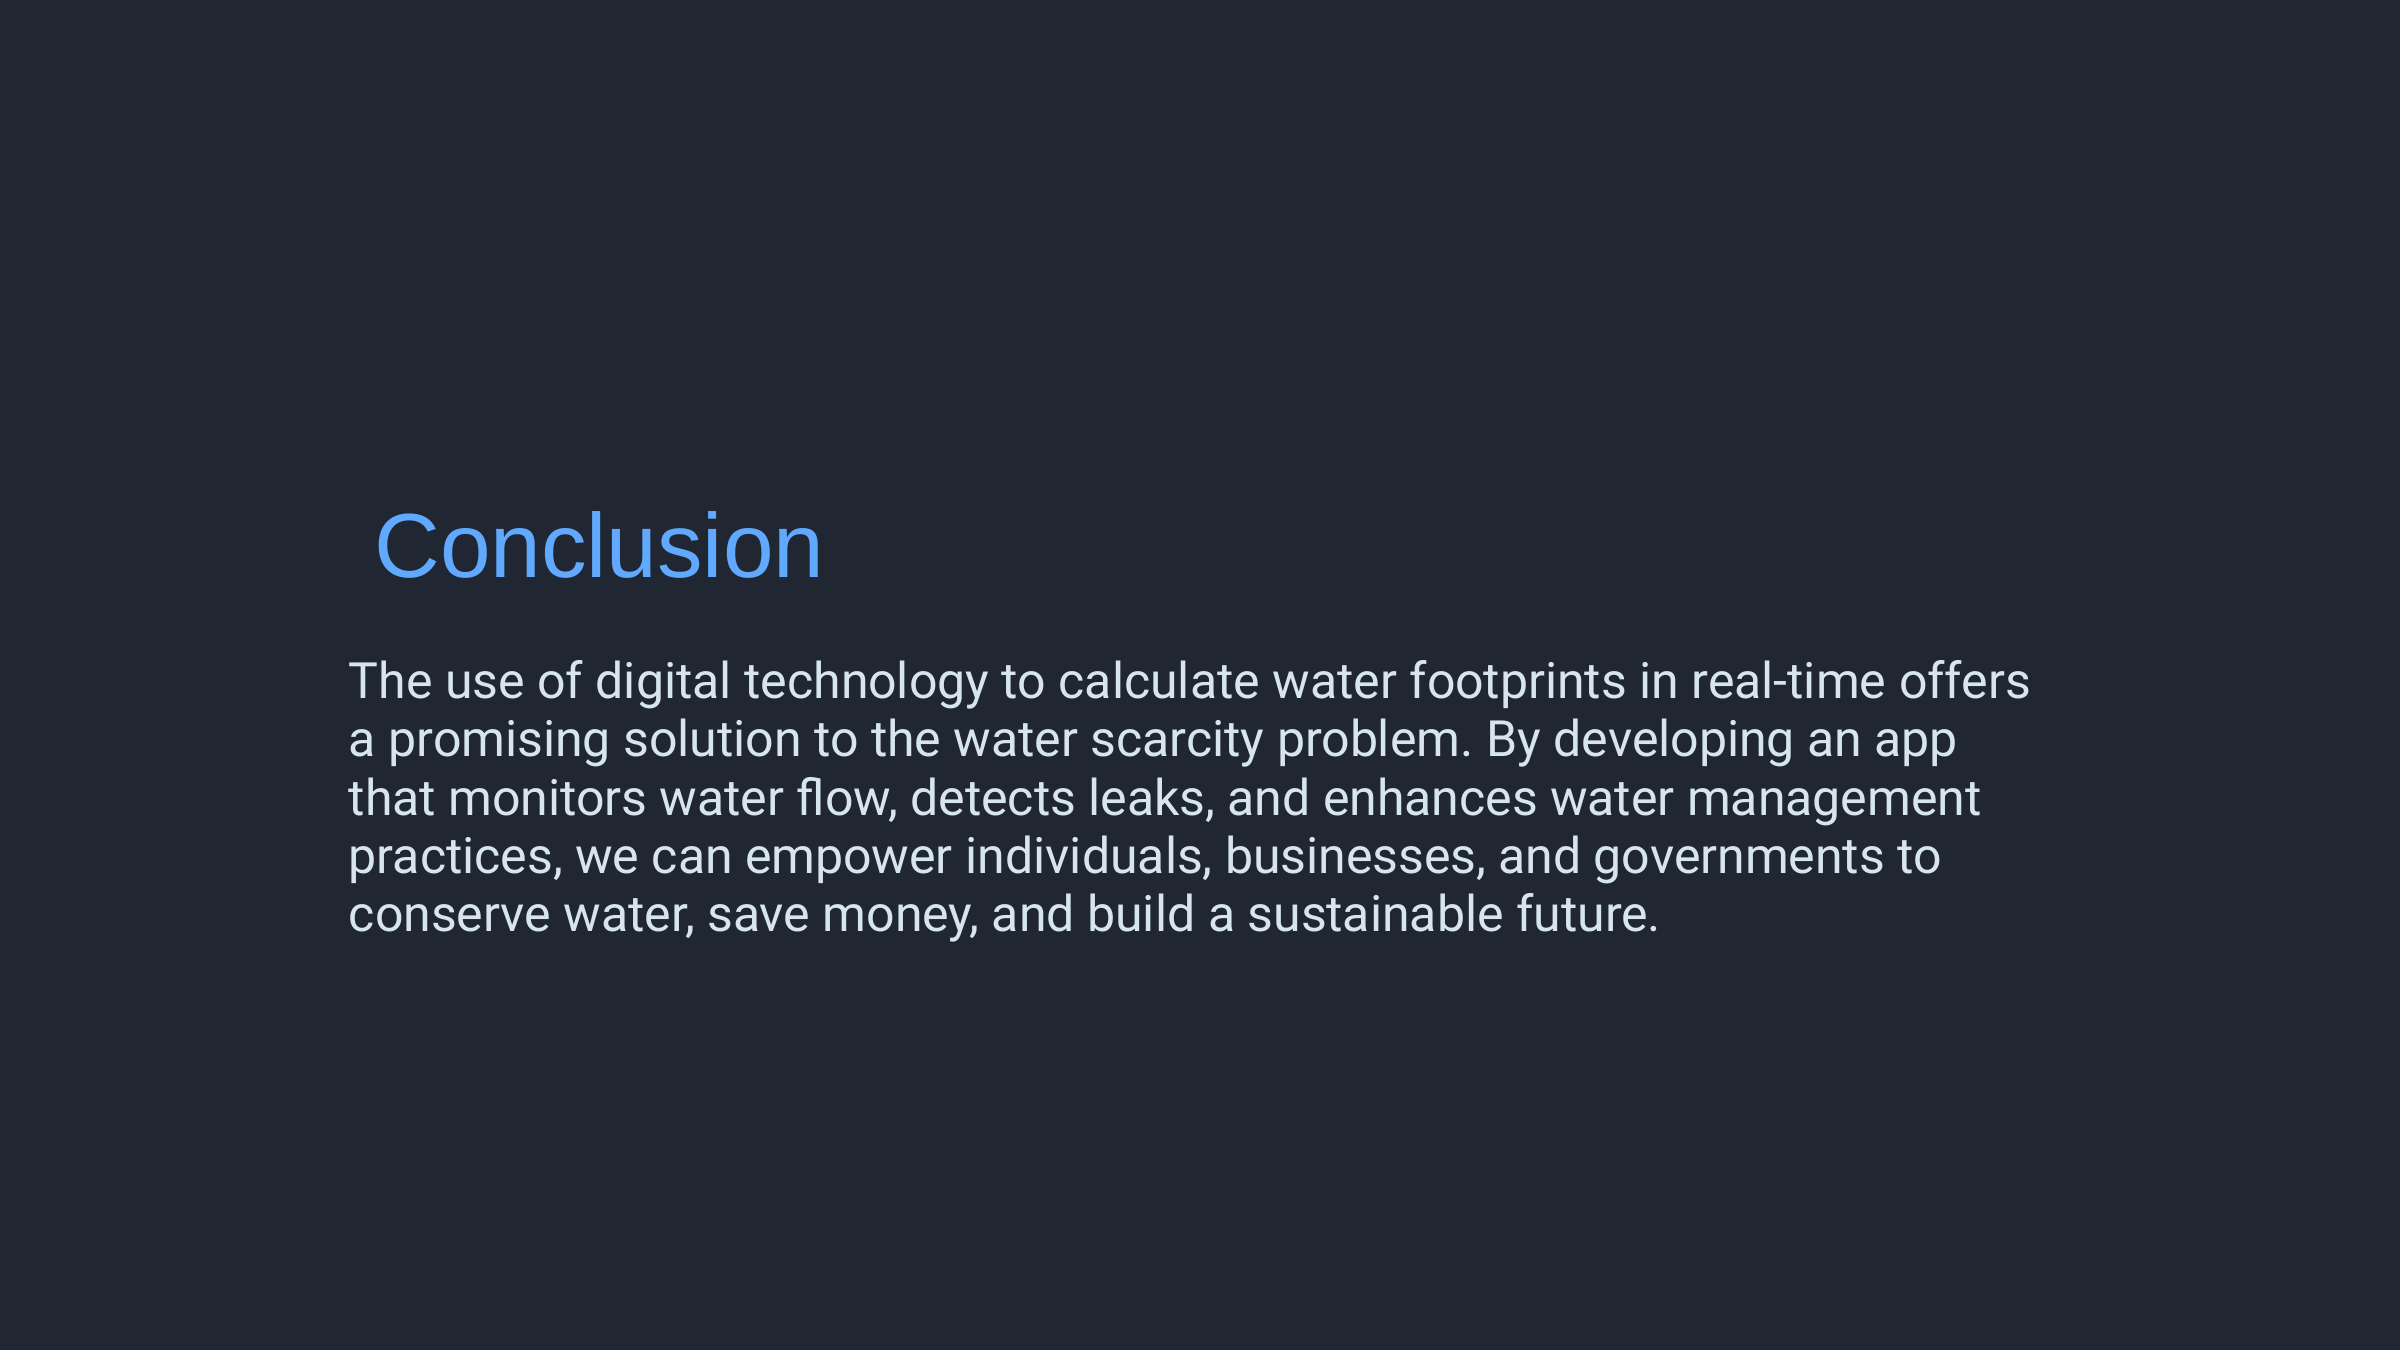

Conclusion
The use of digital technology to calculate water footprints in real-time offers a promising solution to the water scarcity problem. By developing an app that monitors water flow, detects leaks, and enhances water management practices, we can empower individuals, businesses, and governments to conserve water, save money, and build a sustainable future.